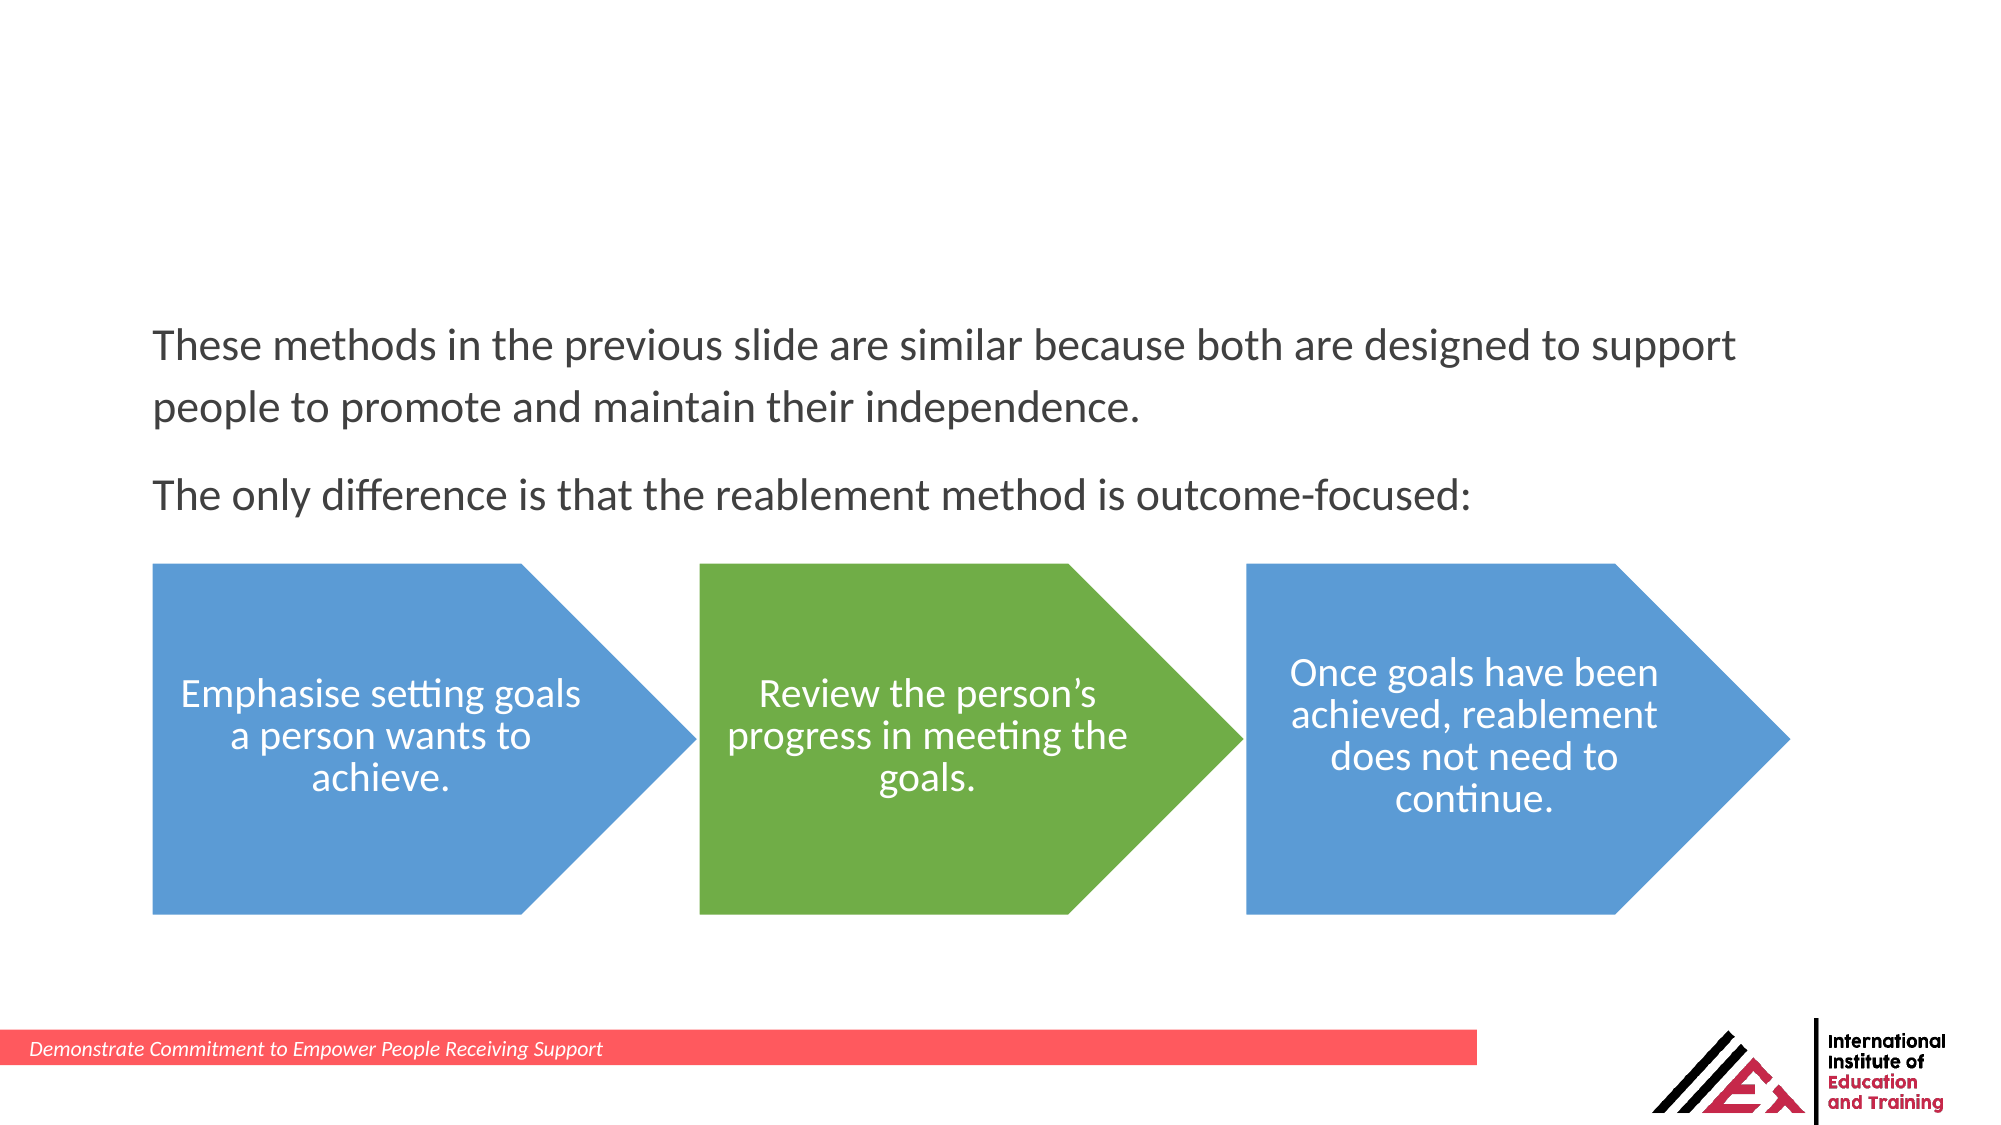

These methods in the previous slide are similar because both are designed to support people to promote and maintain their independence.
The only difference is that the reablement method is outcome-focused:
Emphasise setting goals a person wants to achieve.
Review the person’s progress in meeting the goals.
Once goals have been achieved, reablement does not need to continue.
Demonstrate Commitment to Empower People Receiving Support